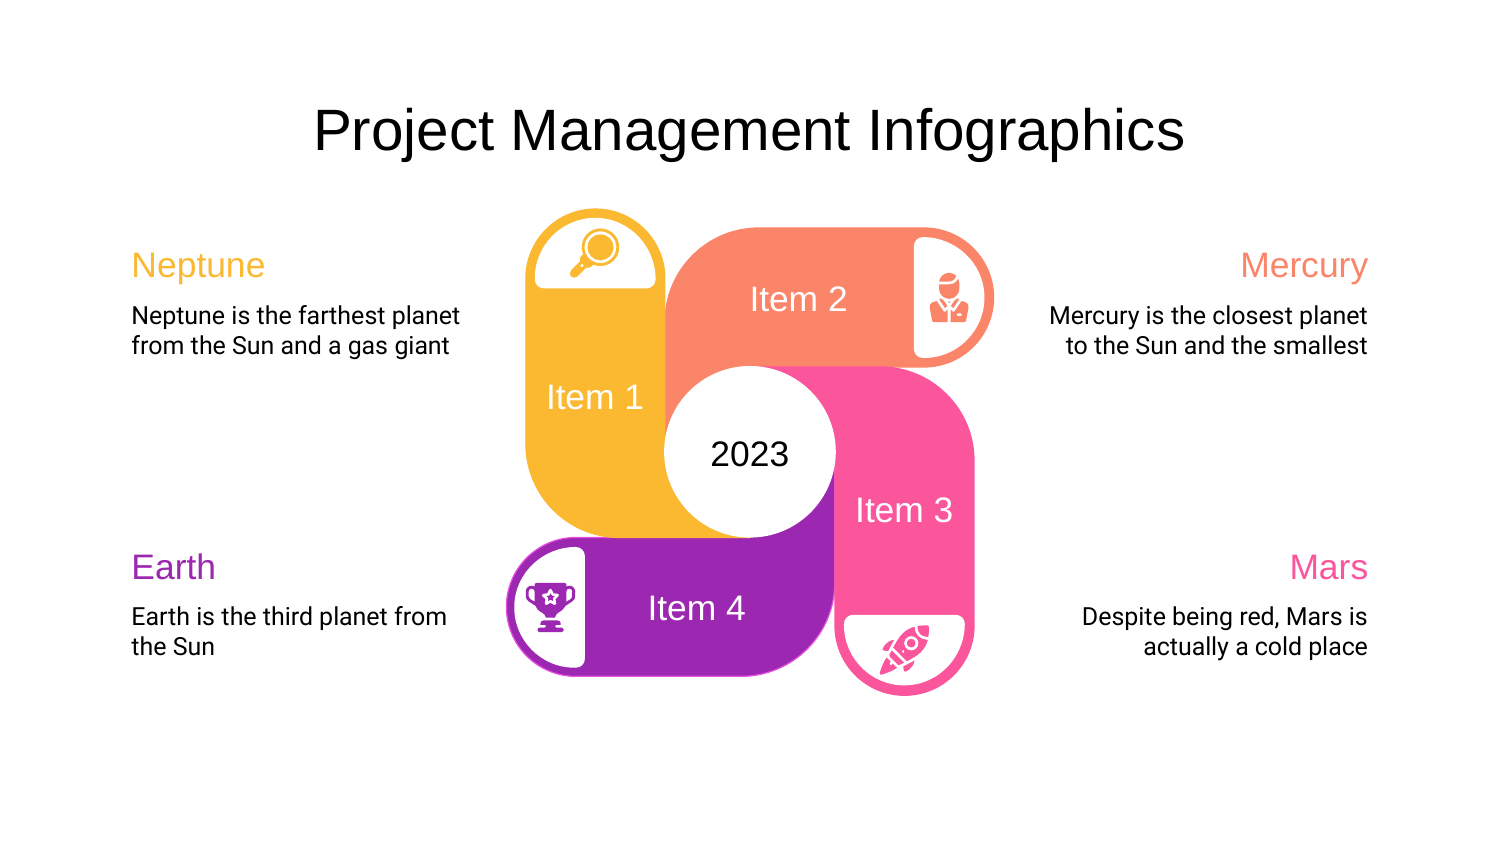

# Project Management Infographics

Item 1

Item 2

Neptune
Neptune is the farthest planet from the Sun and a gas giant
Mercury
Mercury is the closest planet to the Sun and the smallest

2023

Item 3

Item 4
Mars
Despite being red, Mars is actually a cold place
Earth
Earth is the third planet from the Sun